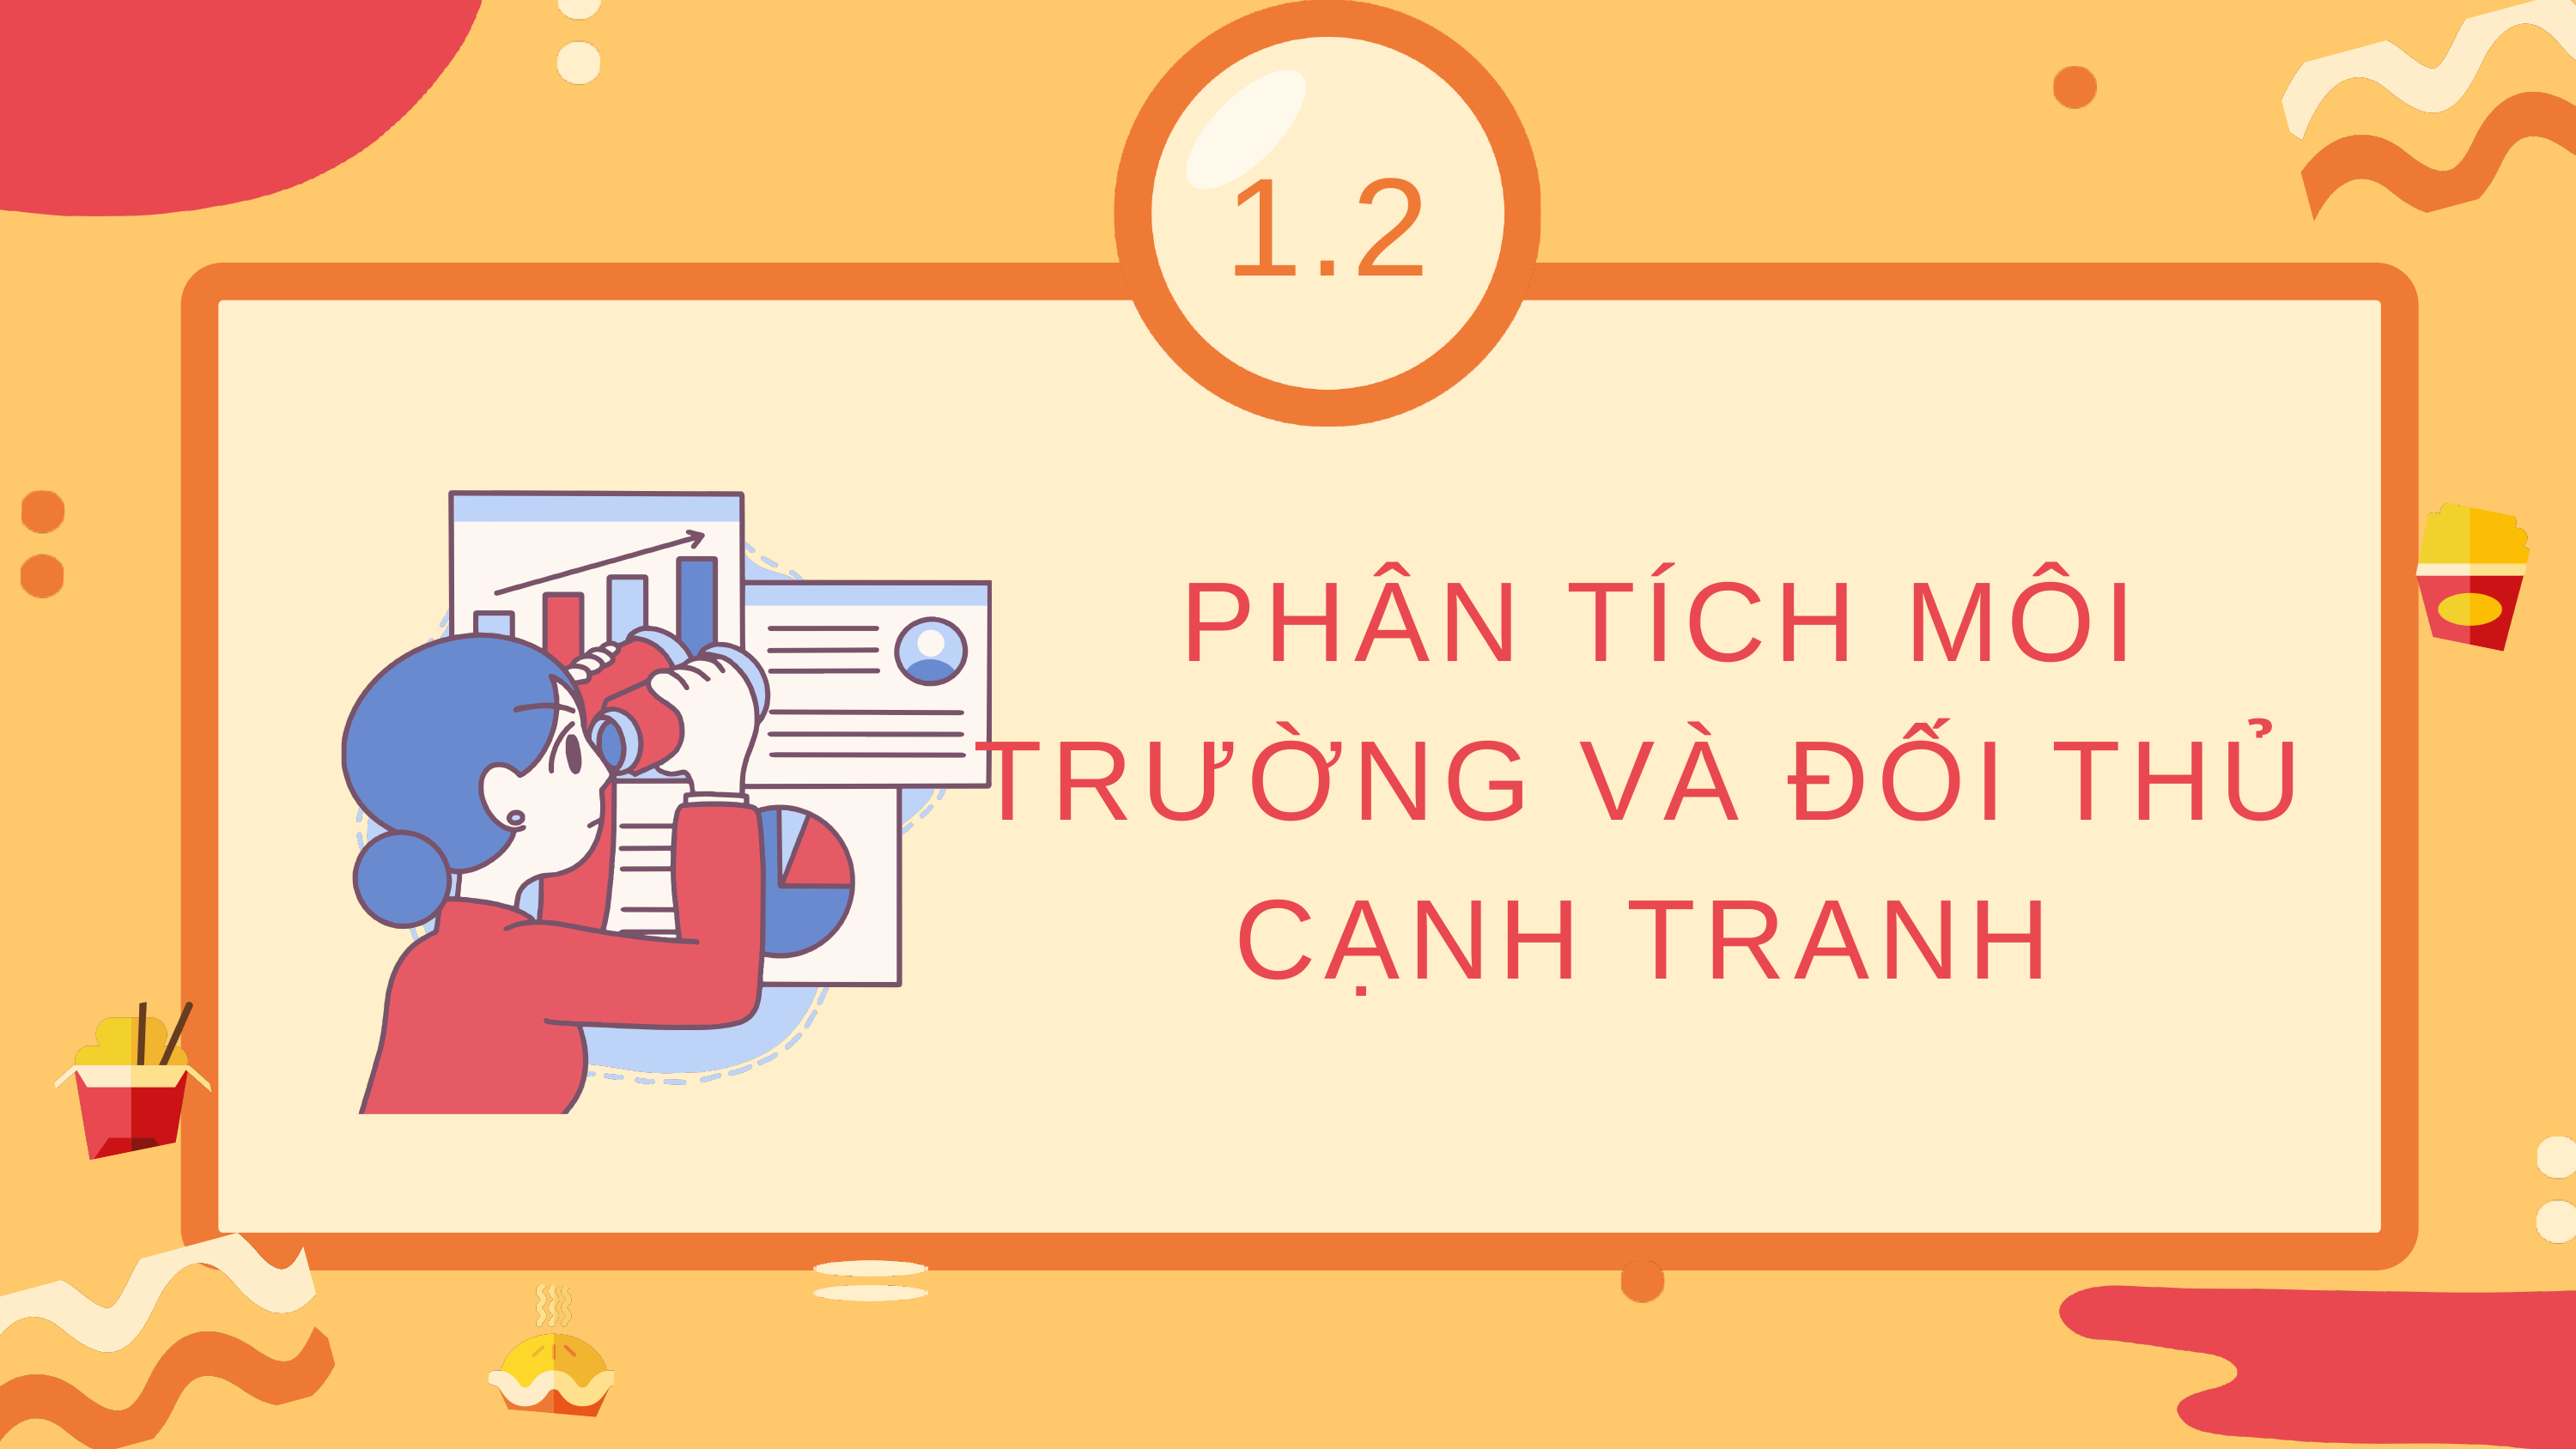

1.2

 PHÂN TÍCH MÔI TRƯỜNG VÀ ĐỐI THỦ CẠNH TRANH